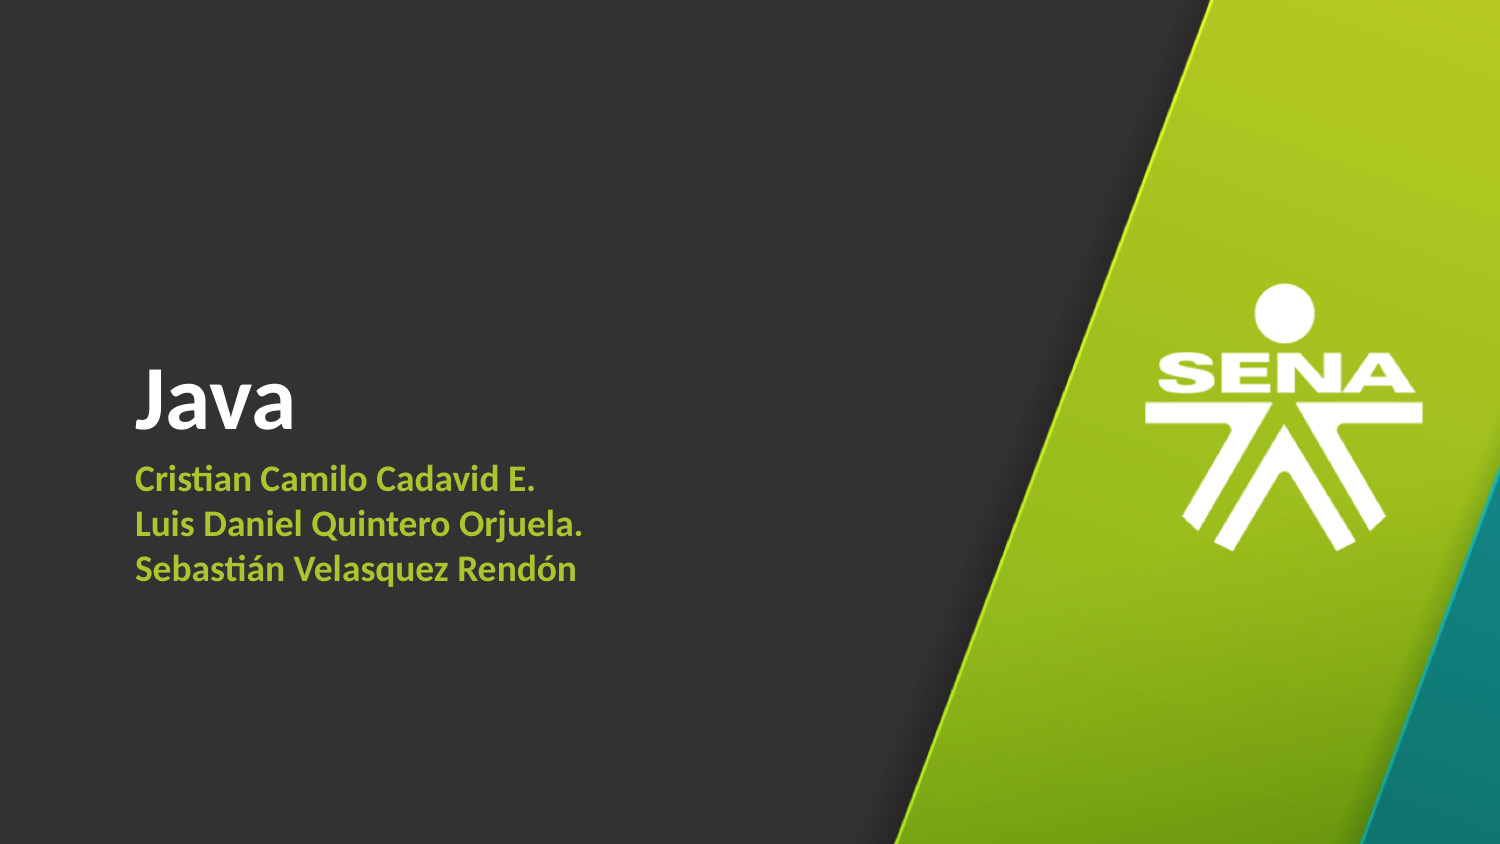

Java
Cristian Camilo Cadavid E.
Luis Daniel Quintero Orjuela.
Sebastián Velasquez Rendón